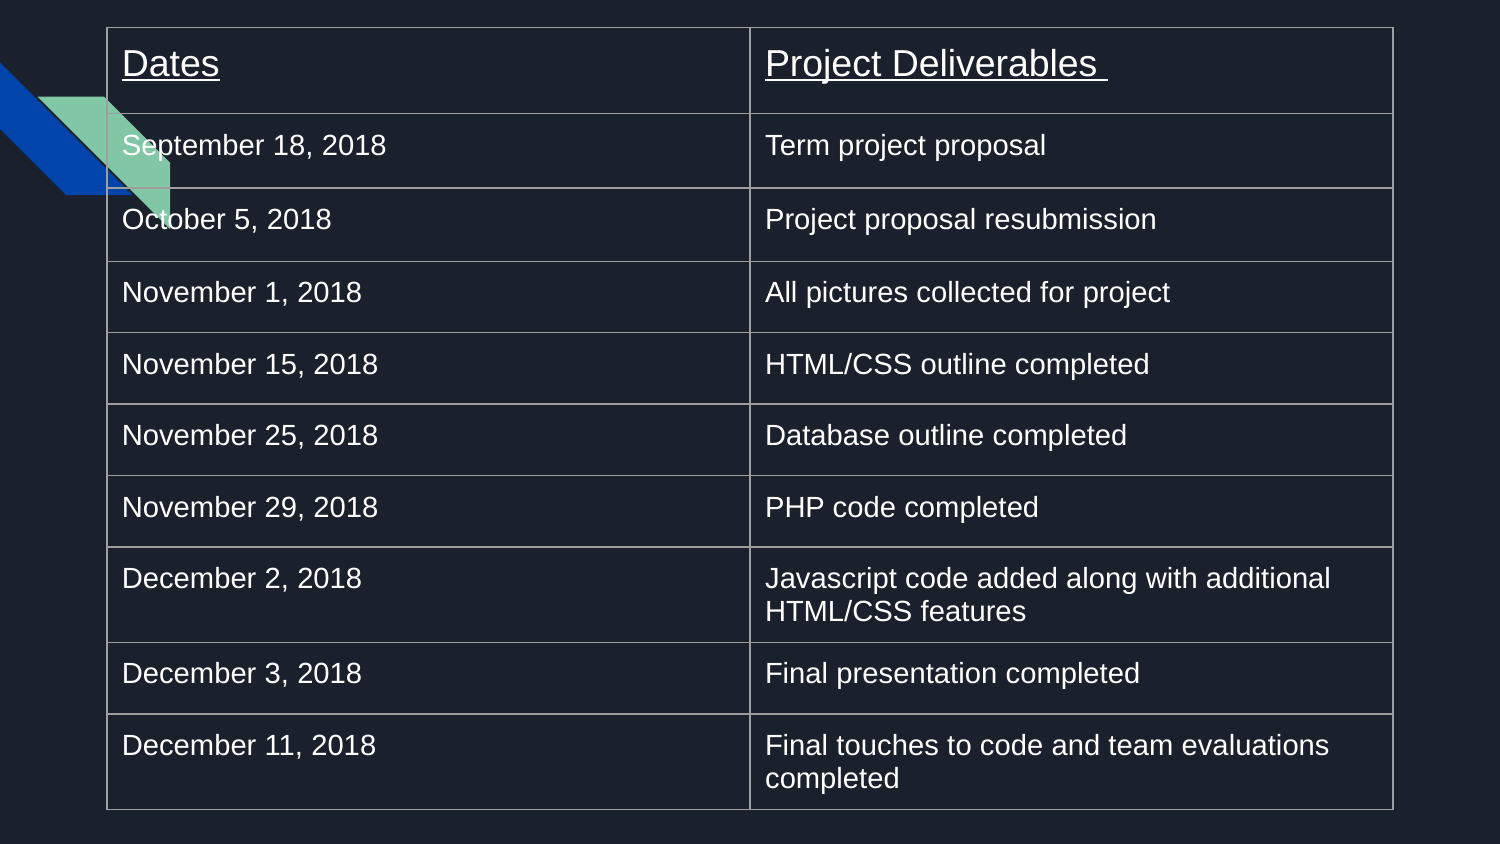

| Dates | Project Deliverables |
| --- | --- |
| September 18, 2018 | Term project proposal |
| October 5, 2018 | Project proposal resubmission |
| November 1, 2018 | All pictures collected for project |
| November 15, 2018 | HTML/CSS outline completed |
| November 25, 2018 | Database outline completed |
| November 29, 2018 | PHP code completed |
| December 2, 2018 | Javascript code added along with additional HTML/CSS features |
| December 3, 2018 | Final presentation completed |
| December 11, 2018 | Final touches to code and team evaluations completed |